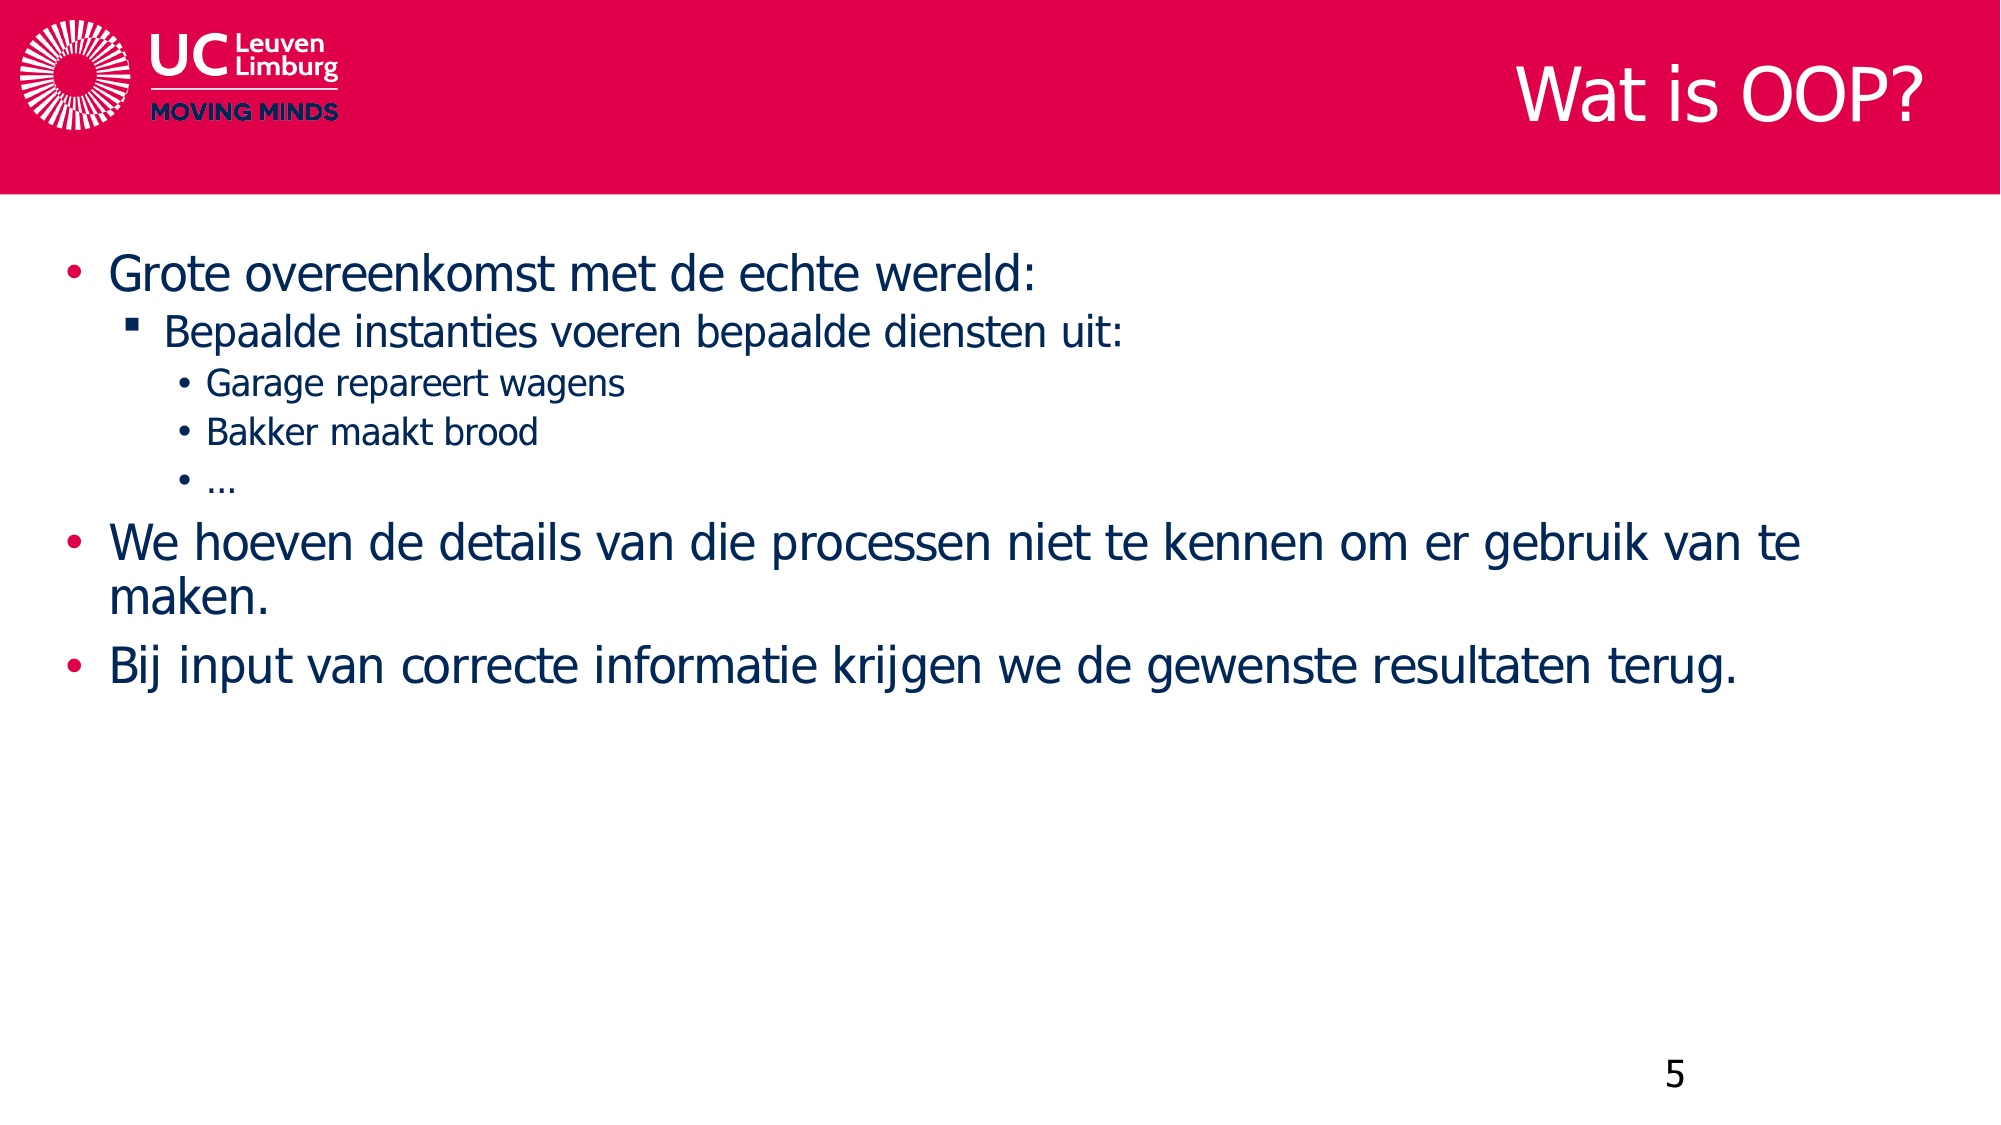

# Wat is OOP?
Grote overeenkomst met de echte wereld:
Bepaalde instanties voeren bepaalde diensten uit:
Garage repareert wagens
Bakker maakt brood
…
We hoeven de details van die processen niet te kennen om er gebruik van te maken.
Bij input van correcte informatie krijgen we de gewenste resultaten terug.
5